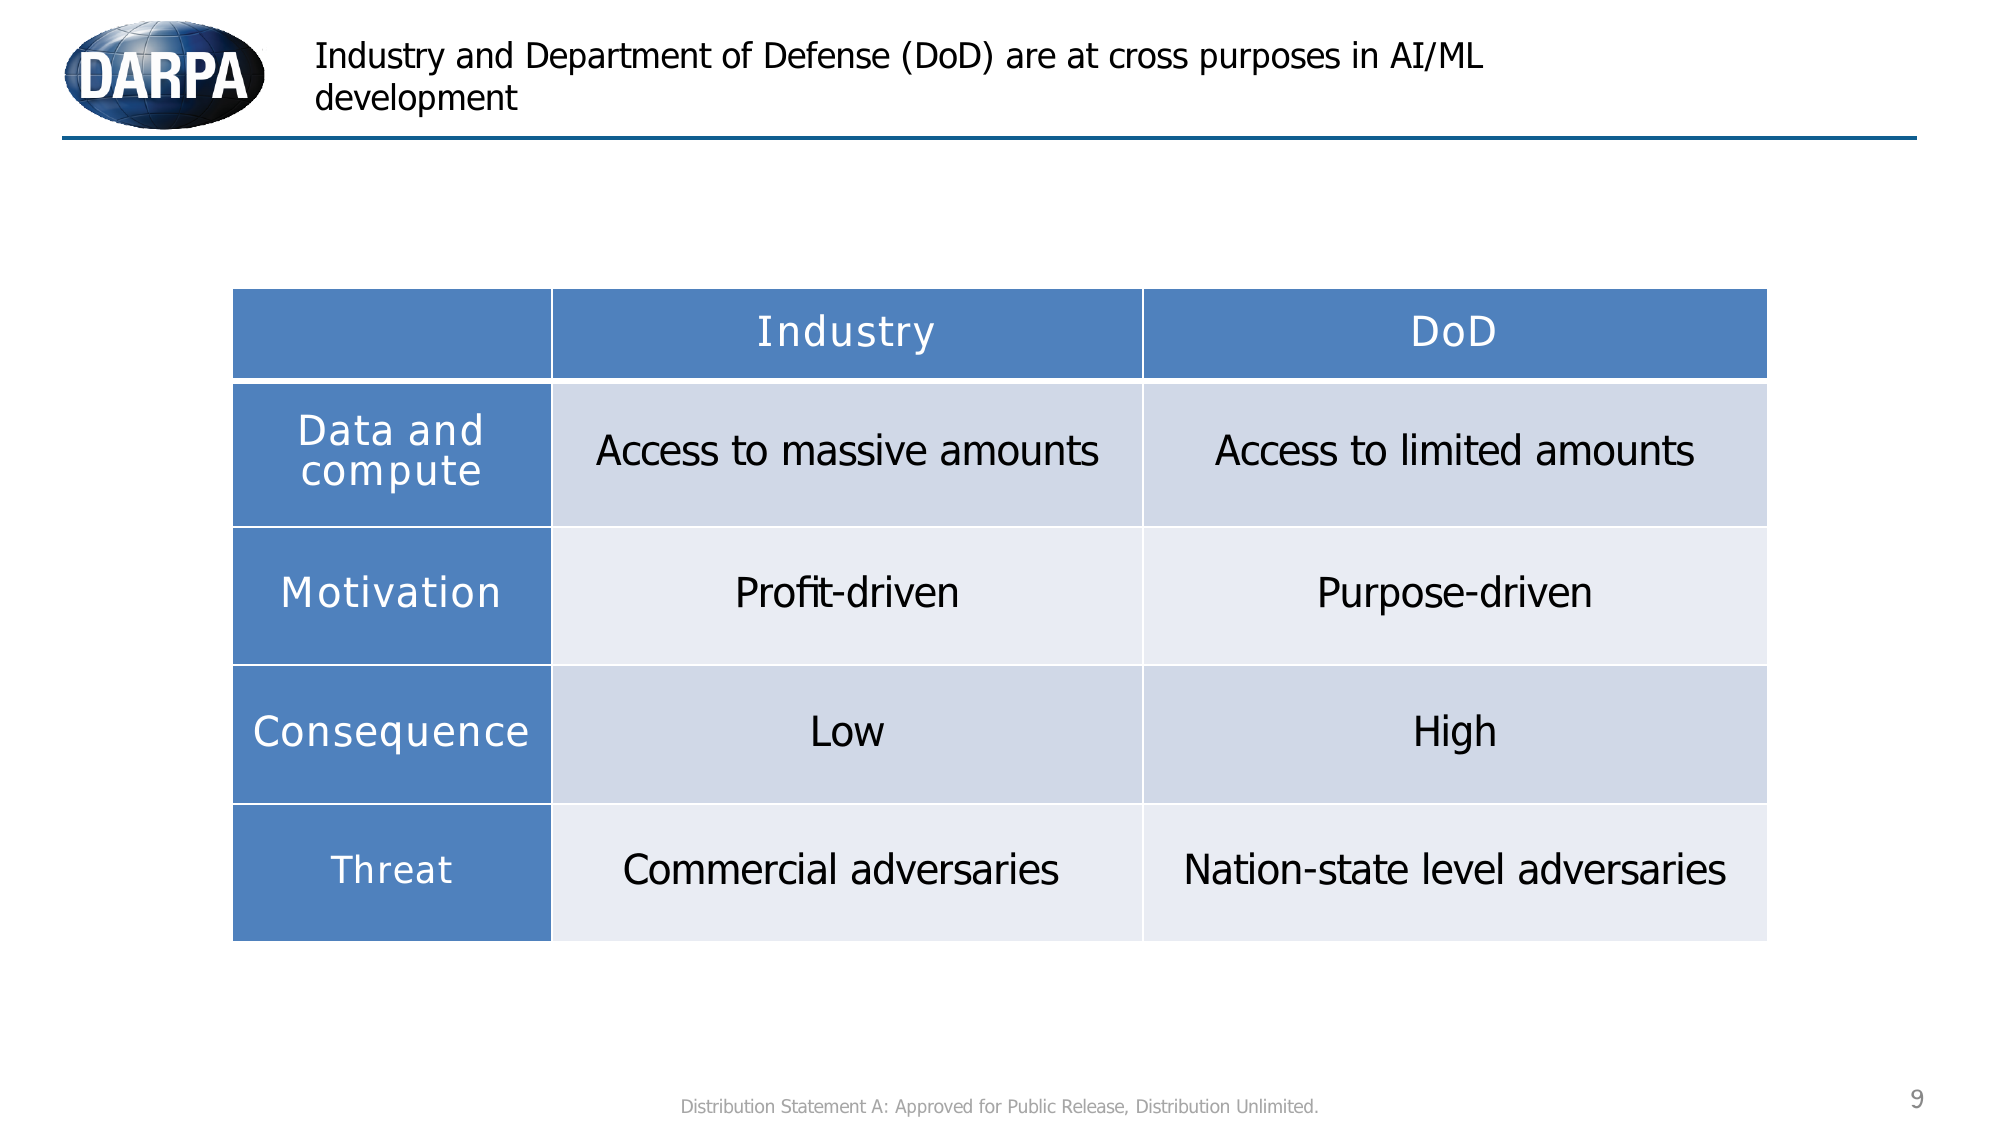

# Industry and Department of Defense (DoD) are at cross purposes in AI/ML development
|  | Industry | DoD |
| --- | --- | --- |
| Data and compute | Access to massive amounts | Access to limited amounts |
| Motivation | Profit-driven | Purpose-driven |
| Consequence | Low | High |
| Threat | Commercial adversaries | Nation-state level adversaries |
9
Distribution Statement A: Approved for Public Release, Distribution Unlimited.